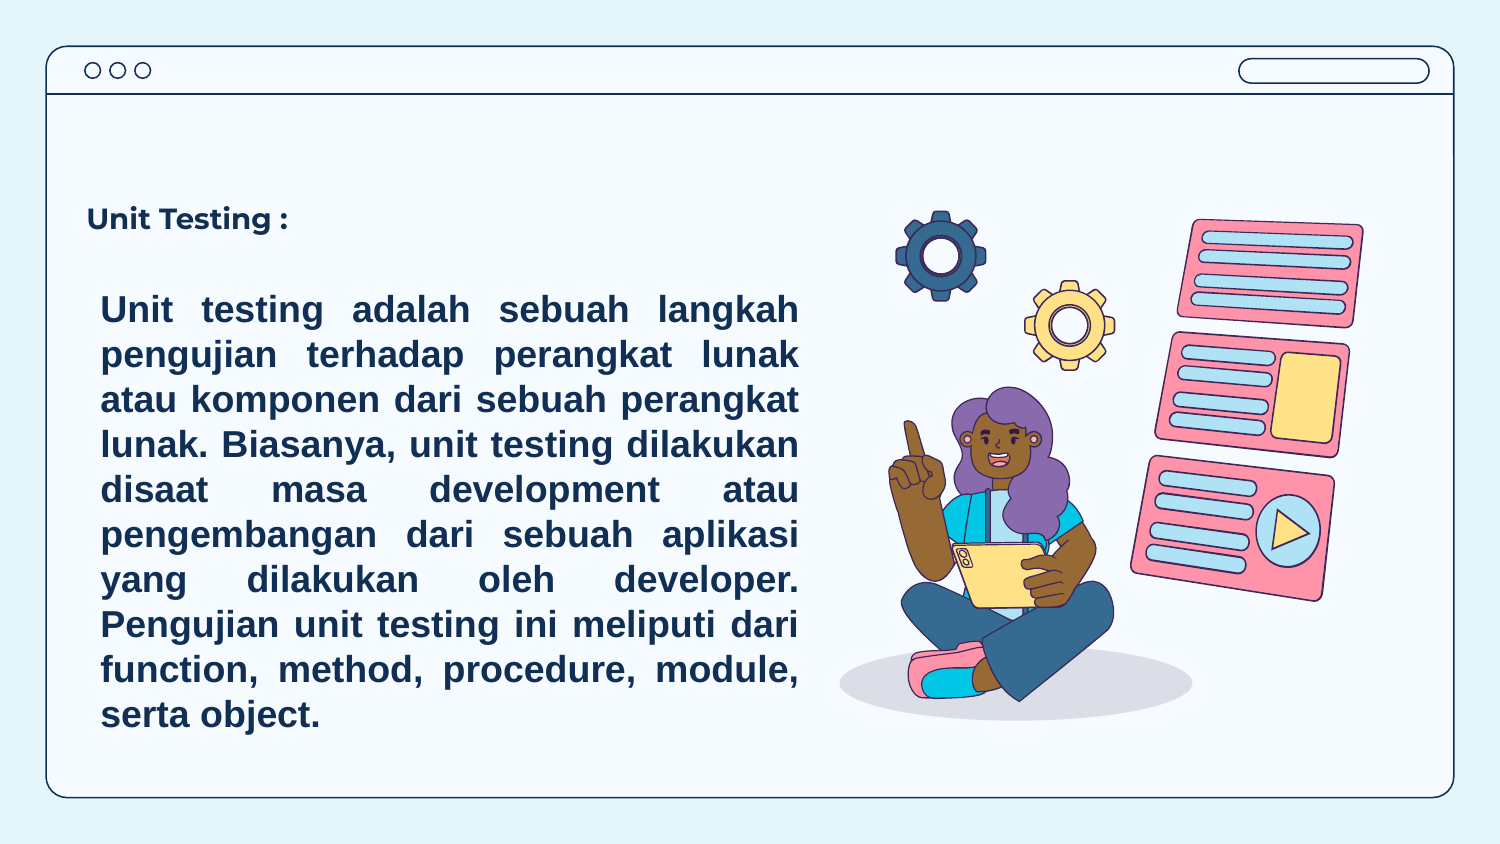

Unit Testing :

# Unit testing adalah sebuah langkah pengujian terhadap perangkat lunak atau komponen dari sebuah perangkat lunak. Biasanya, unit testing dilakukan disaat masa development atau pengembangan dari sebuah aplikasi yang dilakukan oleh developer. Pengujian unit testing ini meliputi dari function, method, procedure, module, serta object.